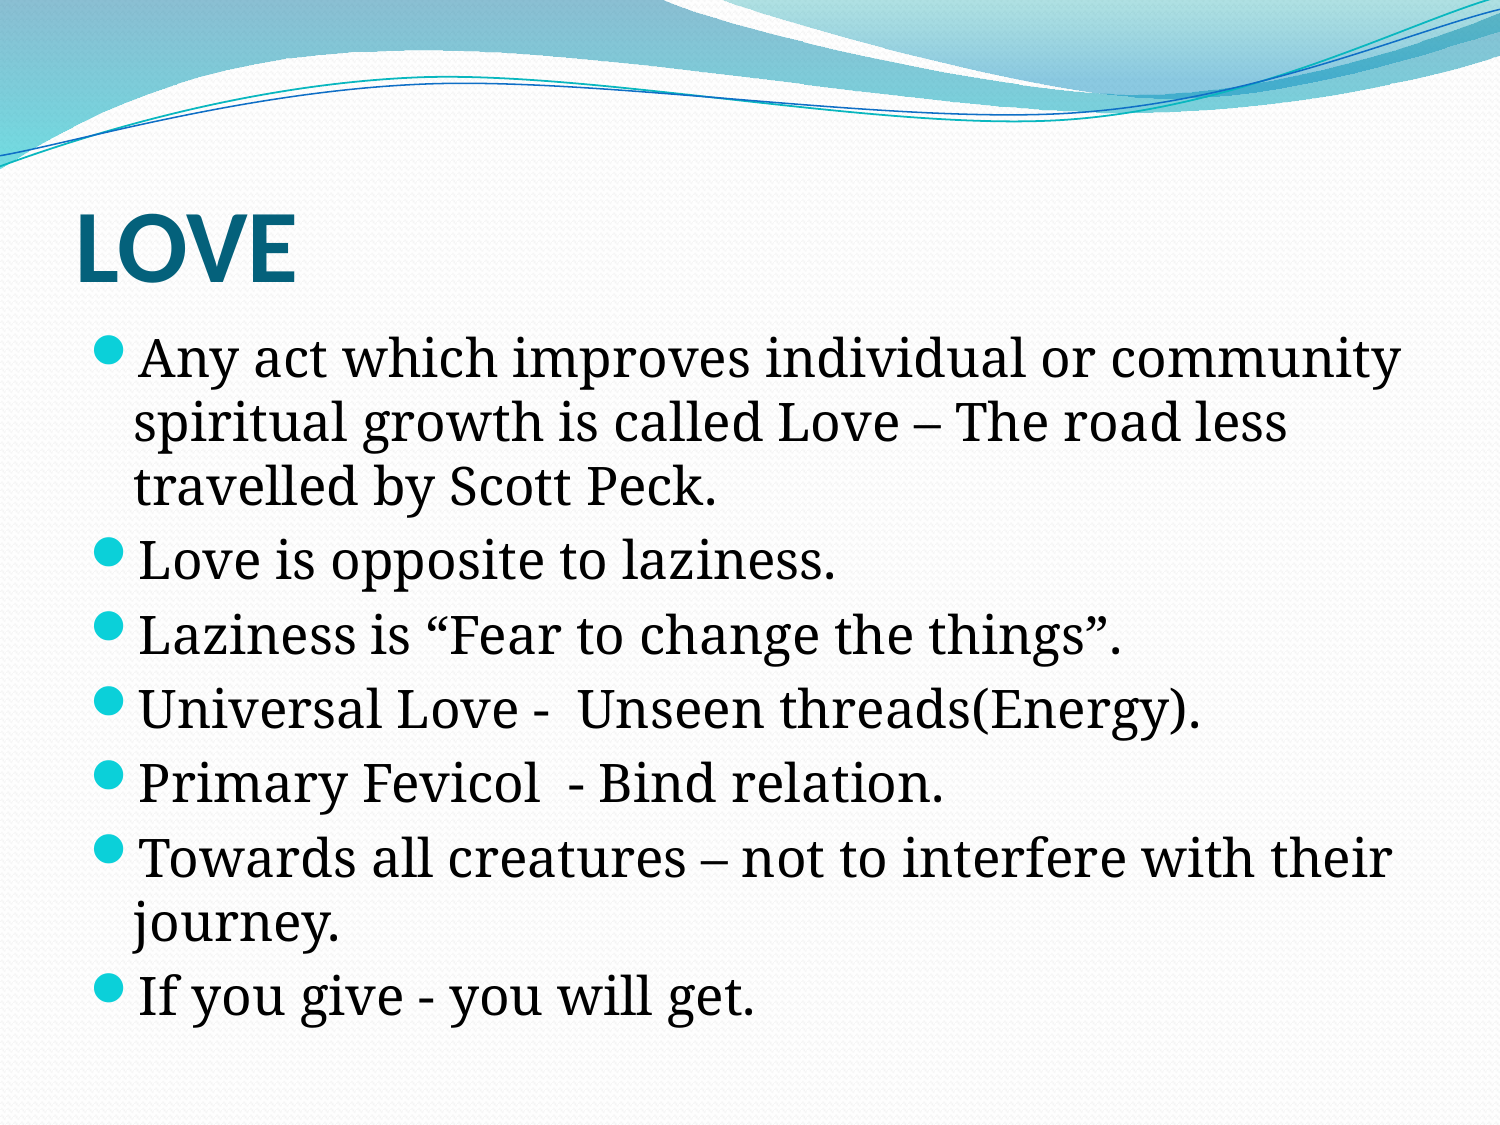

# LOVE
Any act which improves individual or community spiritual growth is called Love – The road less travelled by Scott Peck.
Love is opposite to laziness.
Laziness is “Fear to change the things”.
Universal Love -  Unseen threads(Energy).
Primary Fevicol  - Bind relation.
Towards all creatures – not to interfere with their journey.
If you give - you will get.